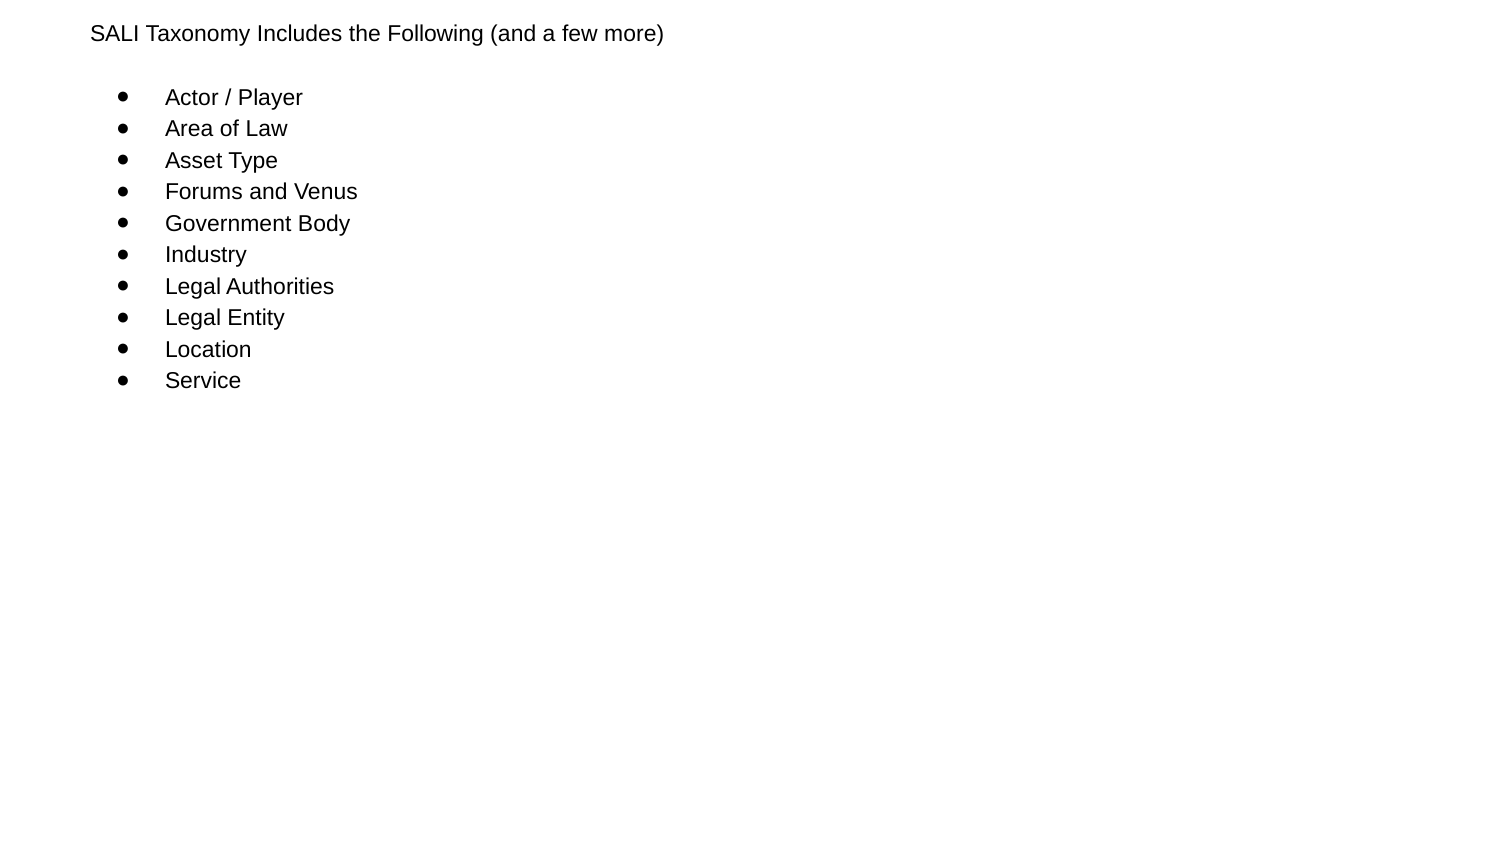

SALI Taxonomy Includes the Following (and a few more)

Actor / Player
Area of Law
Asset Type
Forums and Venus
Government Body
Industry
Legal Authorities
Legal Entity
Location
Service